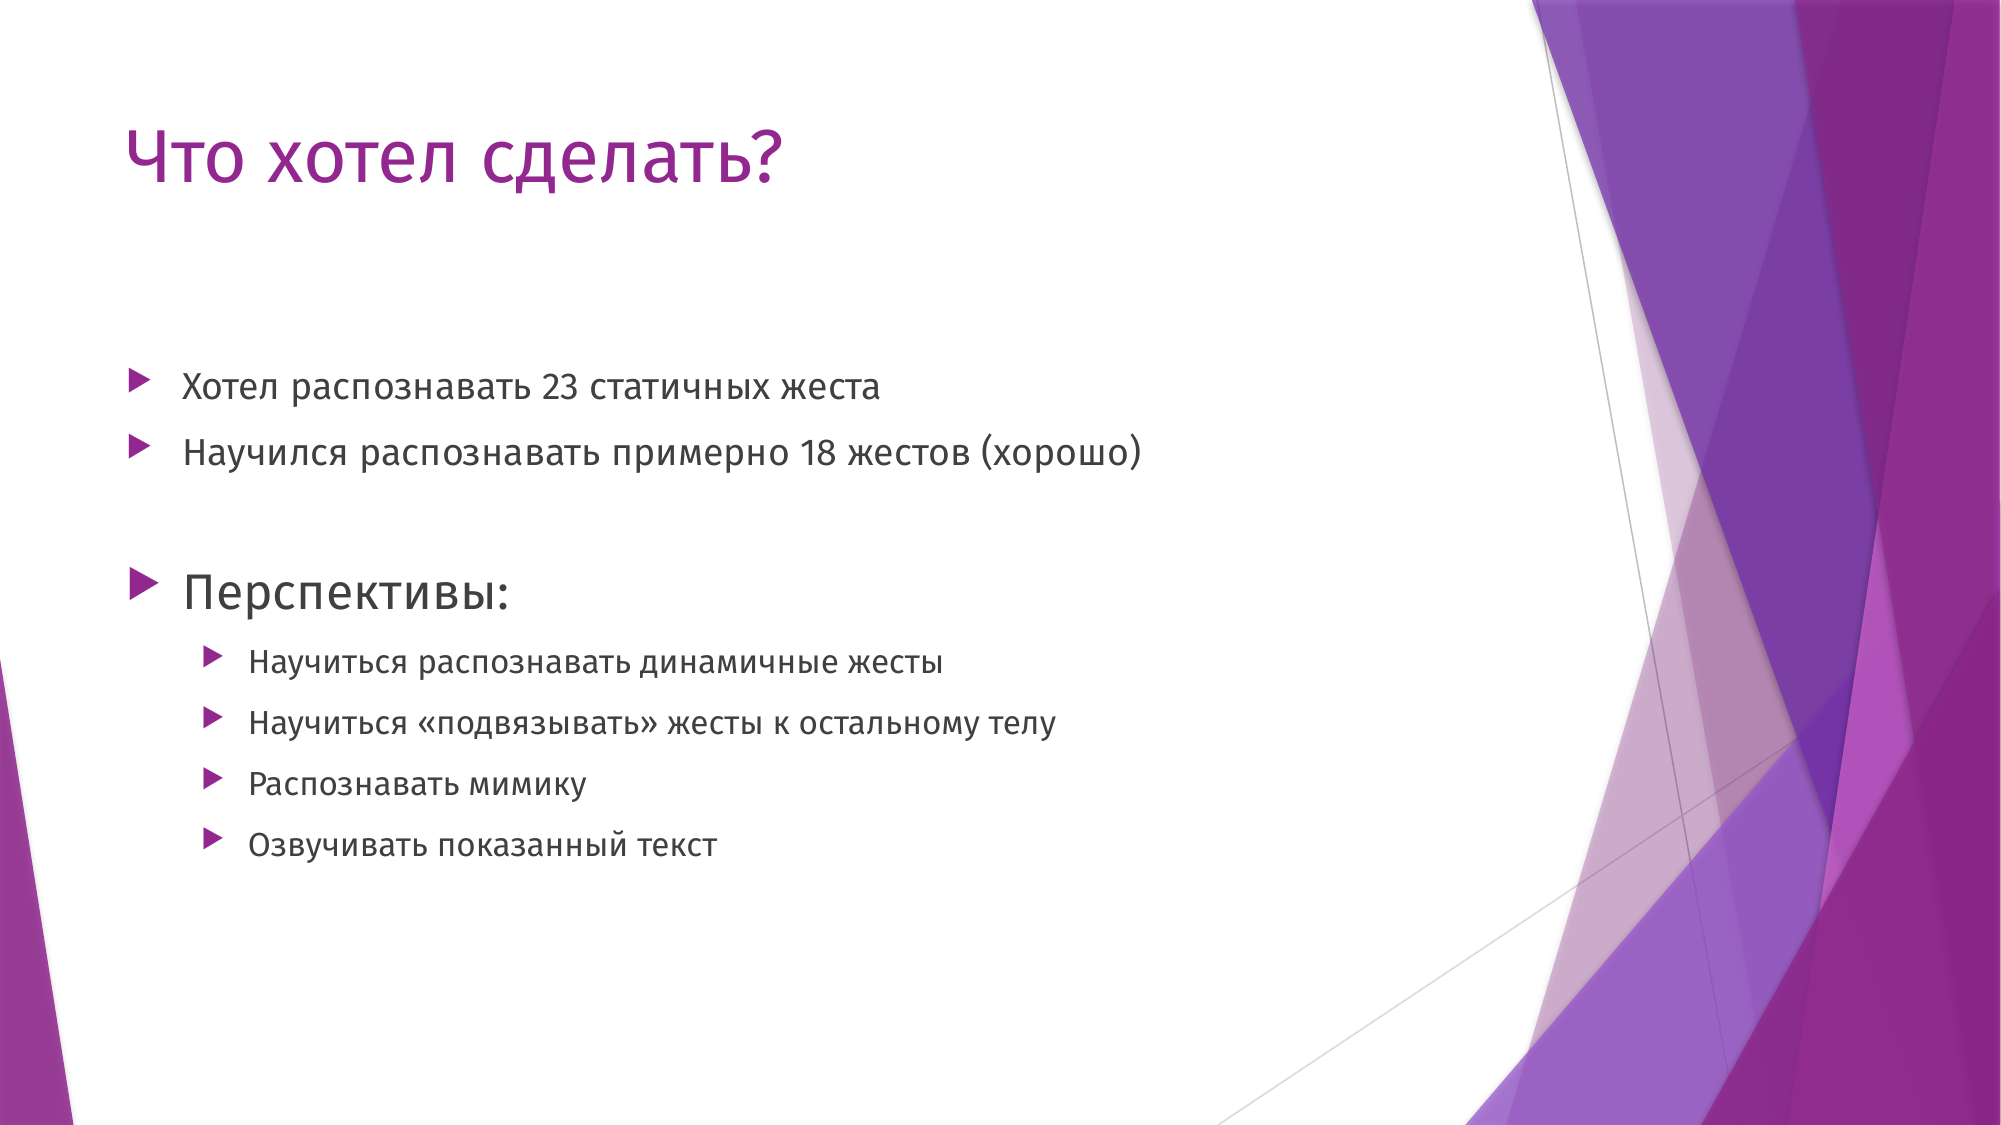

# Что хотел сделать?
Хотел распознавать 23 статичных жеста
Научился распознавать примерно 18 жестов (хорошо)

Перспективы:
Научиться распознавать динамичные жесты
Научиться «подвязывать» жесты к остальному телу
Распознавать мимику
Озвучивать показанный текст